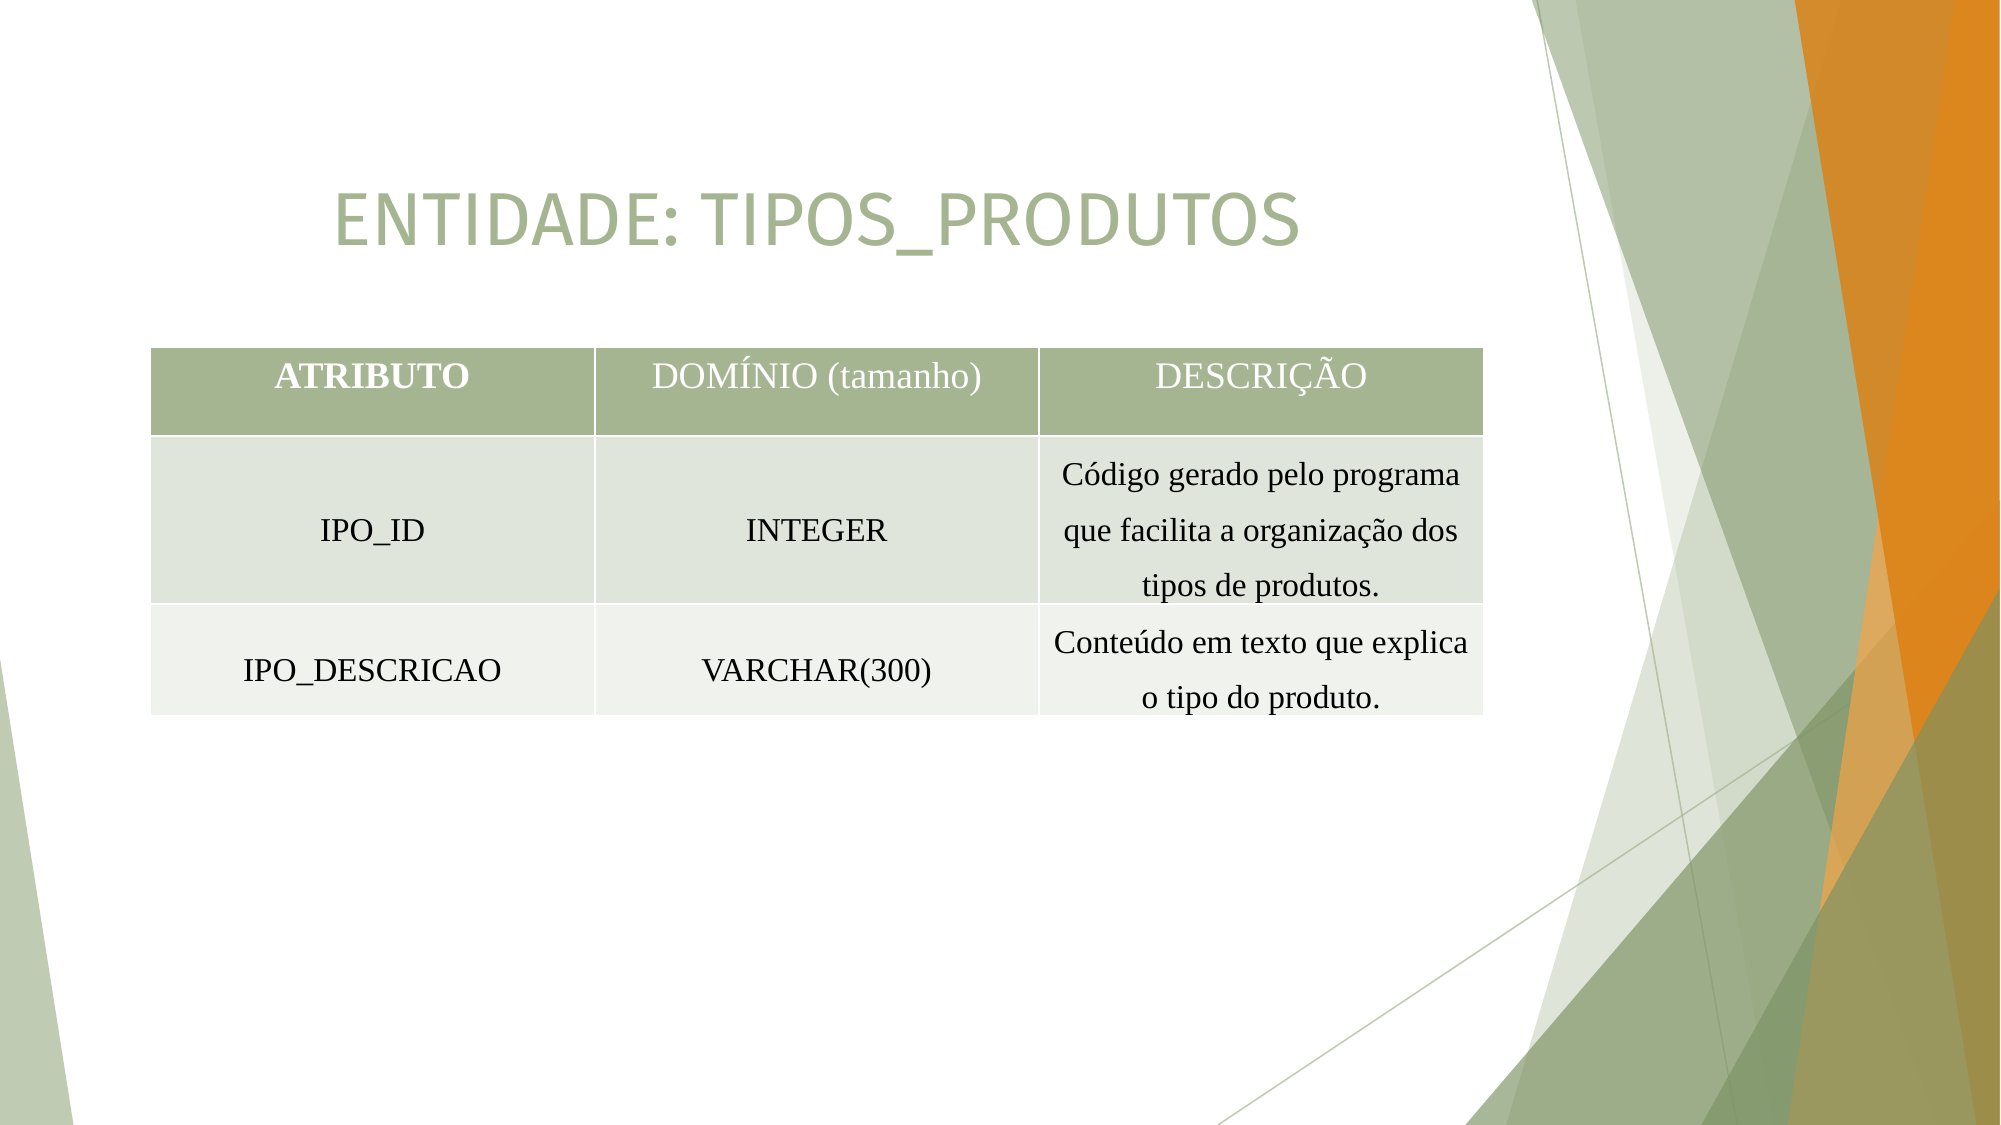

# ENTIDADE: TIPOS_PRODUTOS
| ATRIBUTO | DOMÍNIO (tamanho) | DESCRIÇÃO |
| --- | --- | --- |
| IPO\_ID | INTEGER | Código gerado pelo programa que facilita a organização dos tipos de produtos. |
| IPO\_DESCRICAO | VARCHAR(300) | Conteúdo em texto que explica o tipo do produto. |